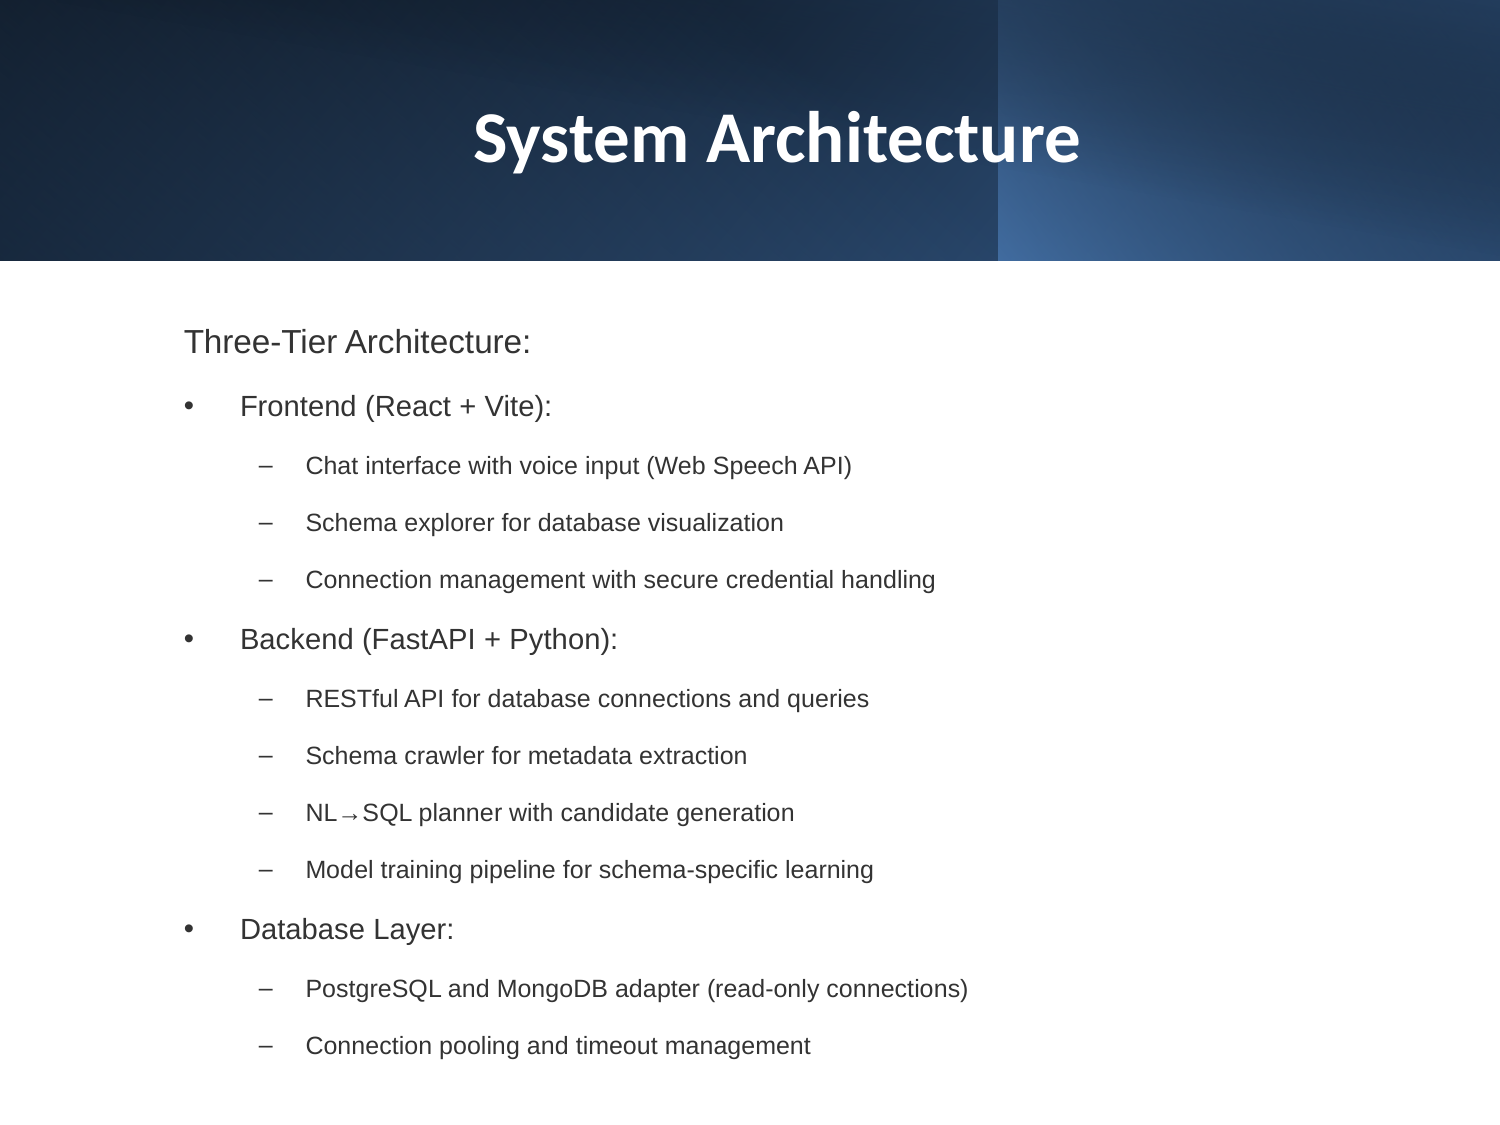

# System Architecture
Three-Tier Architecture:
Frontend (React + Vite):
Chat interface with voice input (Web Speech API)
Schema explorer for database visualization
Connection management with secure credential handling
Backend (FastAPI + Python):
RESTful API for database connections and queries
Schema crawler for metadata extraction
NL→SQL planner with candidate generation
Model training pipeline for schema-specific learning
Database Layer:
PostgreSQL and MongoDB adapter (read-only connections)
Connection pooling and timeout management